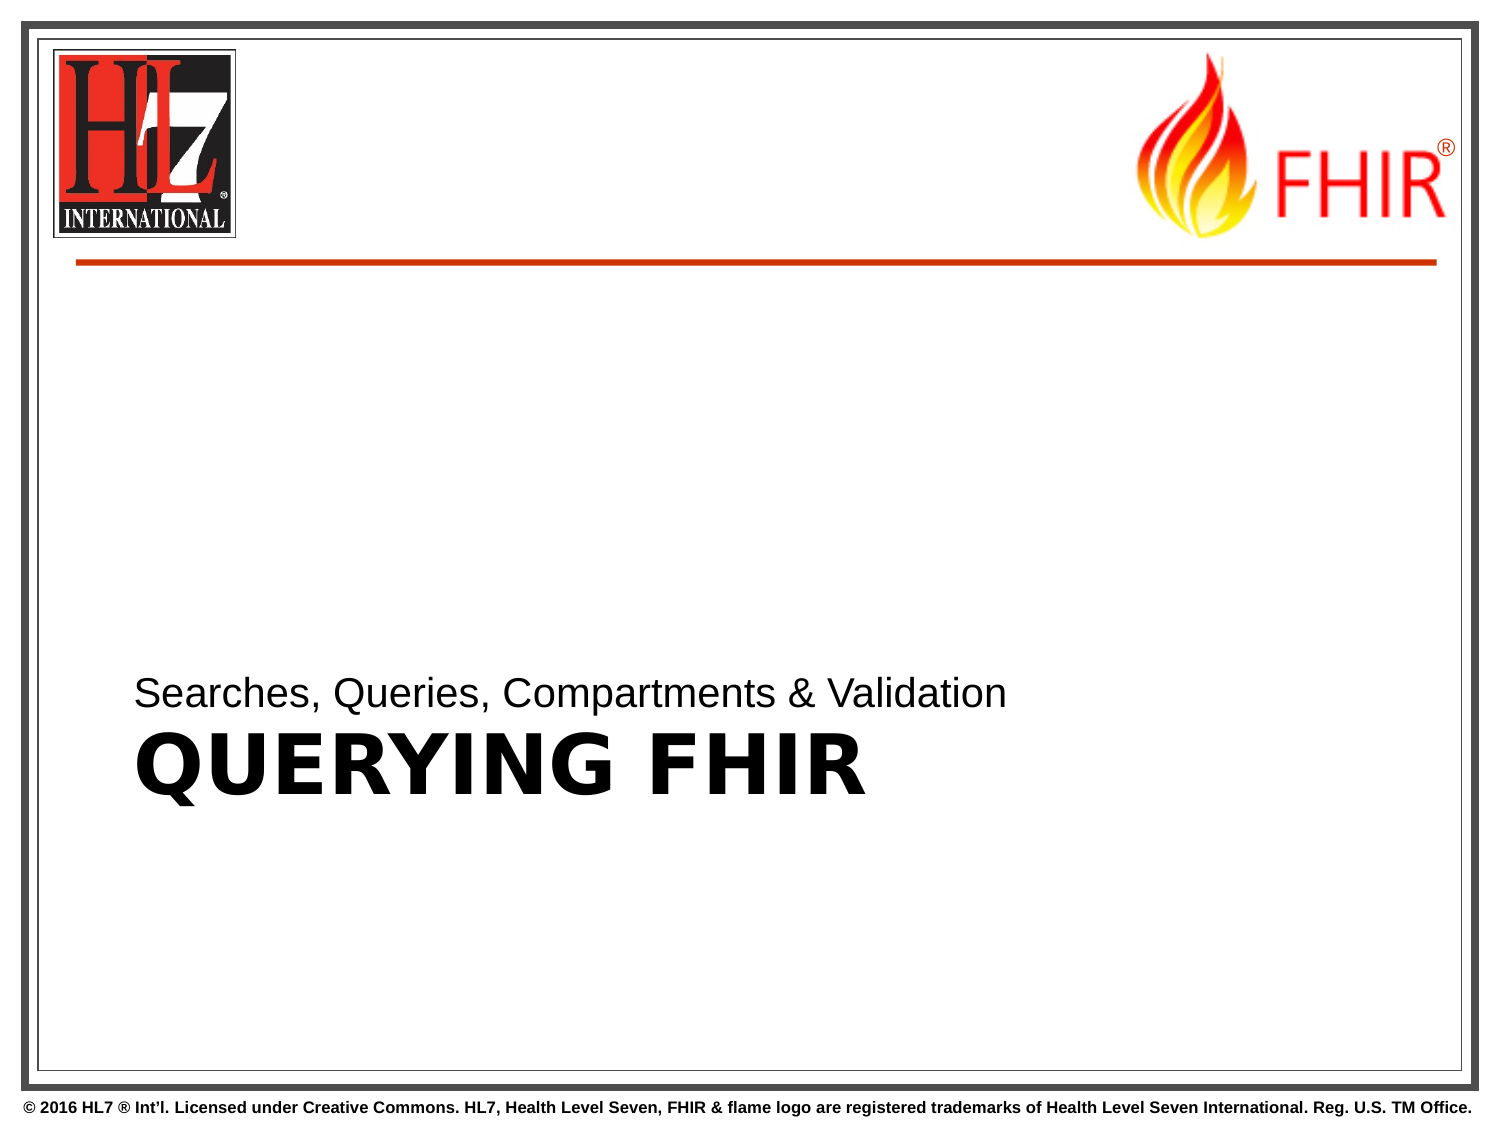

Searches, Queries, Compartments & Validation
# Querying FHIR